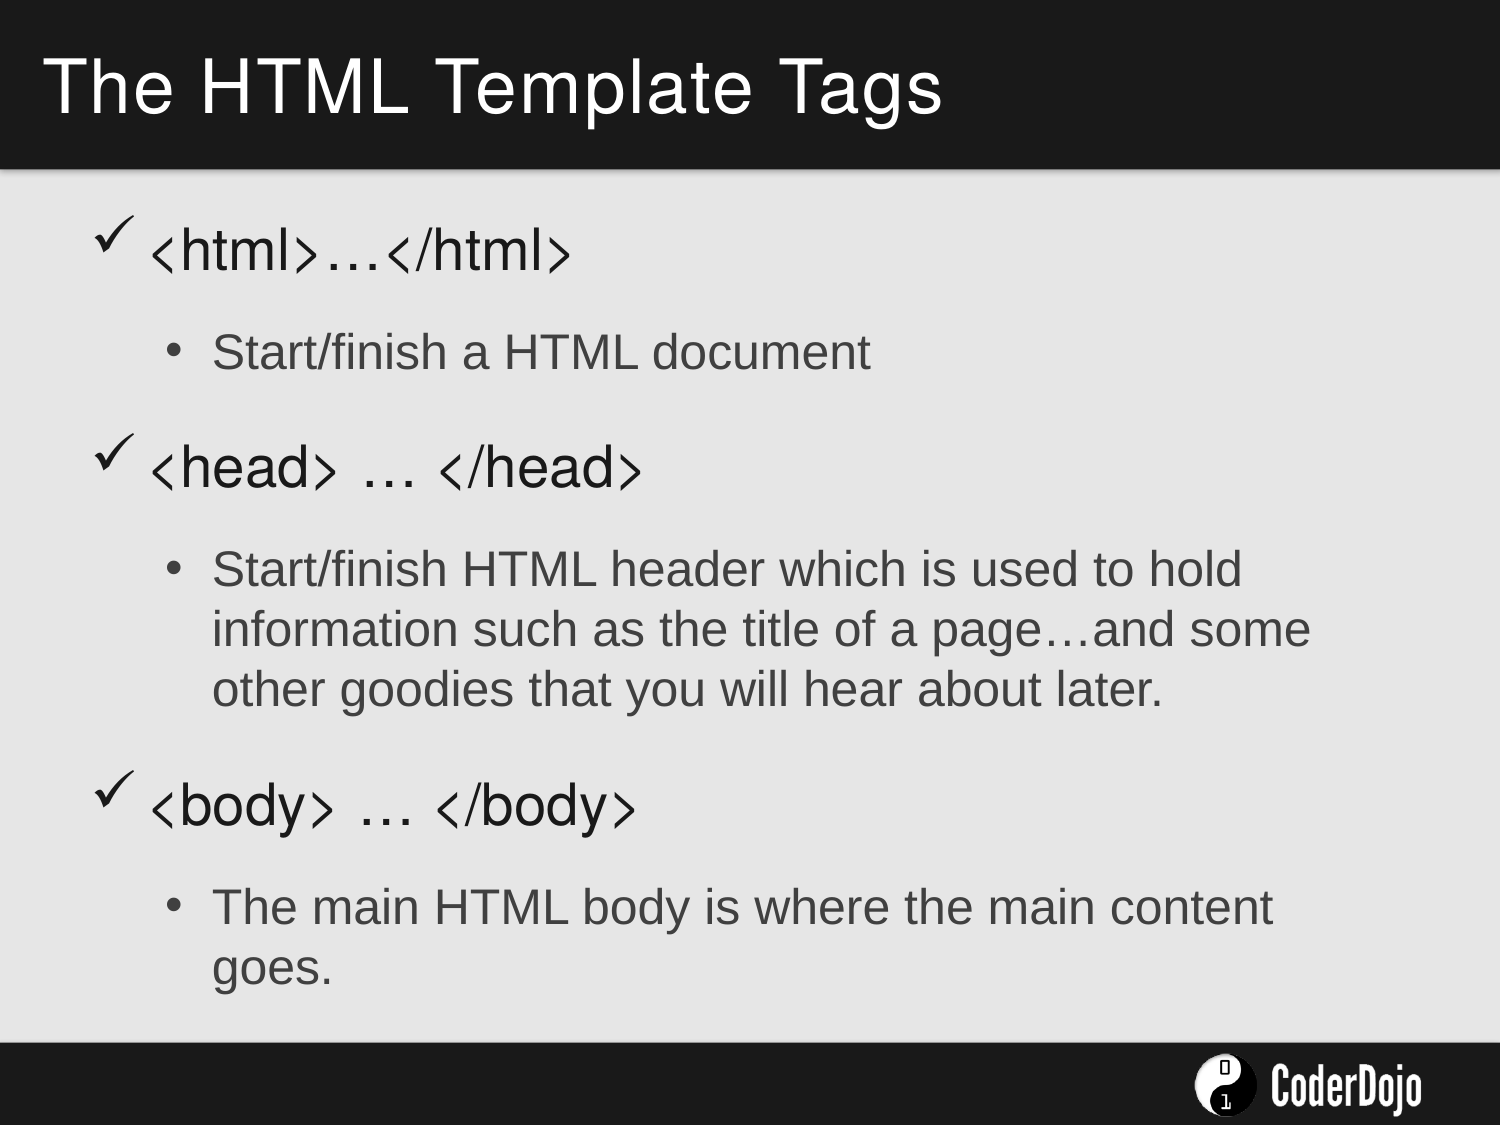

# The HTML Template Tags
<html>…</html>
Start/finish a HTML document
<head> … </head>
Start/finish HTML header which is used to hold information such as the title of a page…and some other goodies that you will hear about later.
<body> … </body>
The main HTML body is where the main content goes.